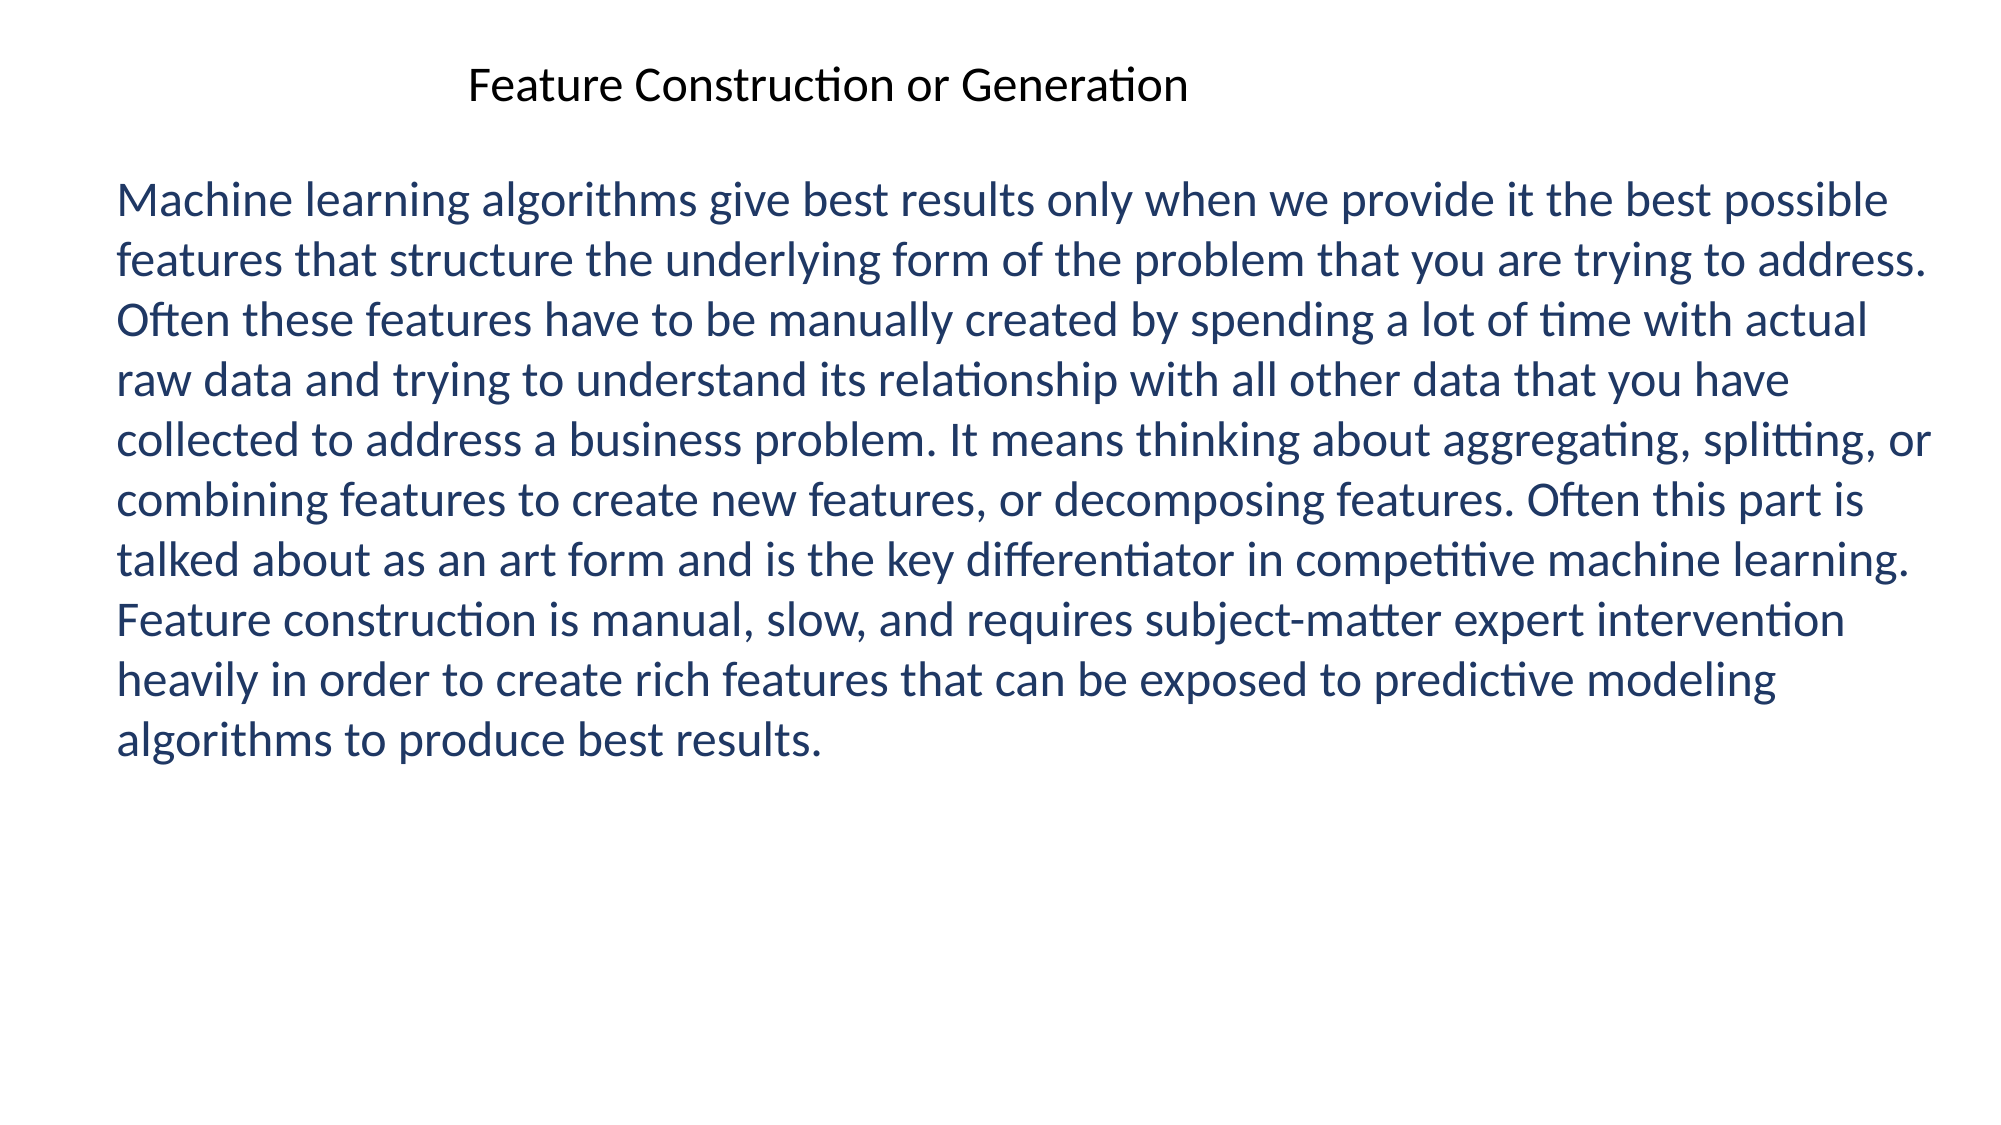

Feature Construction or Generation
Machine learning algorithms give best results only when we provide it the best possible features that structure the underlying form of the problem that you are trying to address. Often these features have to be manually created by spending a lot of time with actual raw data and trying to understand its relationship with all other data that you have collected to address a business problem. It means thinking about aggregating, splitting, or combining features to create new features, or decomposing features. Often this part is talked about as an art form and is the key differentiator in competitive machine learning. Feature construction is manual, slow, and requires subject-matter expert intervention heavily in order to create rich features that can be exposed to predictive modeling algorithms to produce best results.